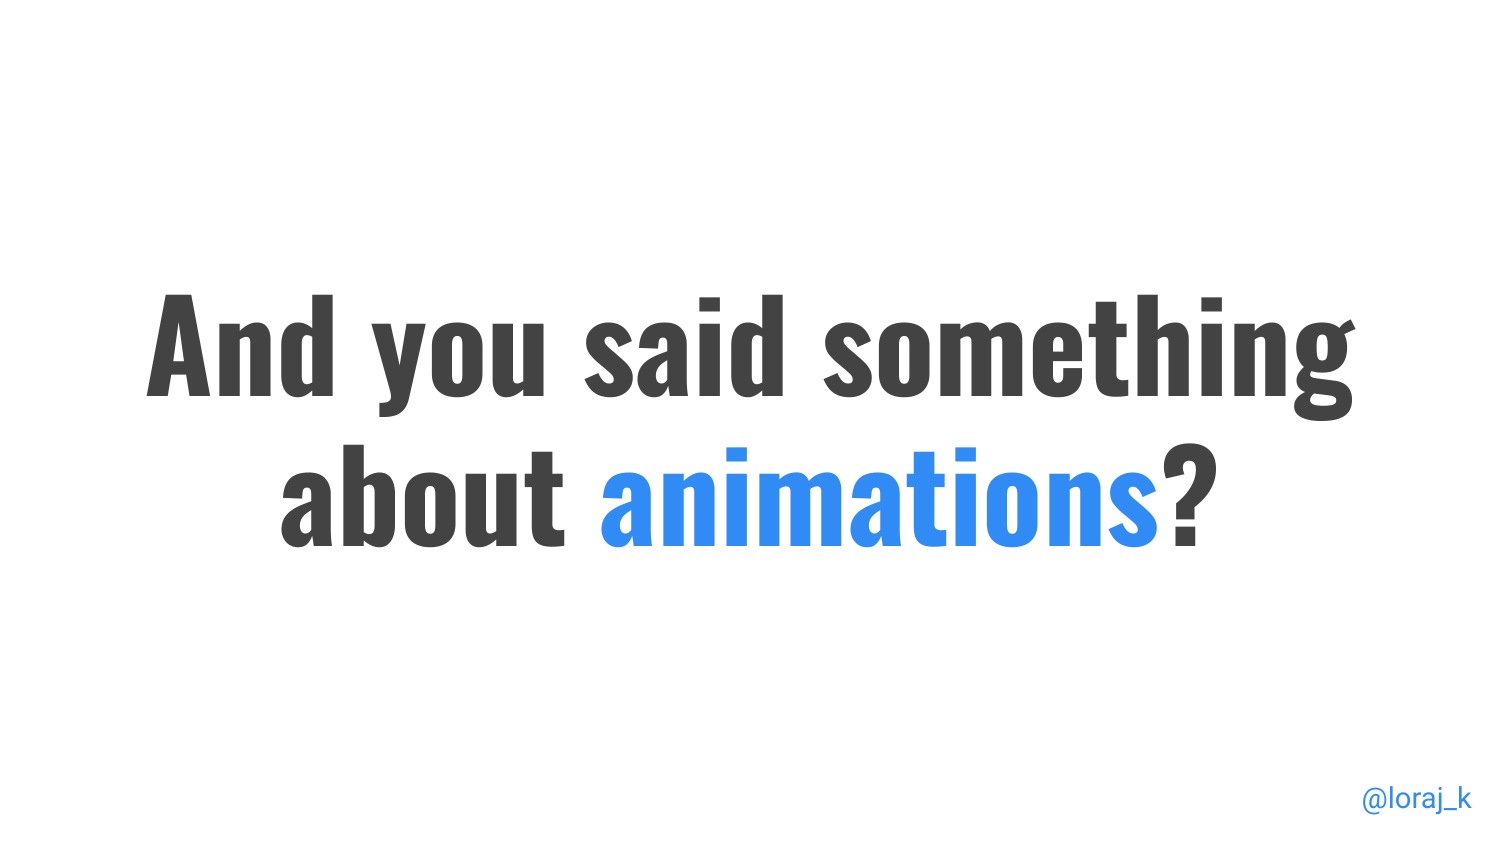

And you said something about animations?
@loraj_k